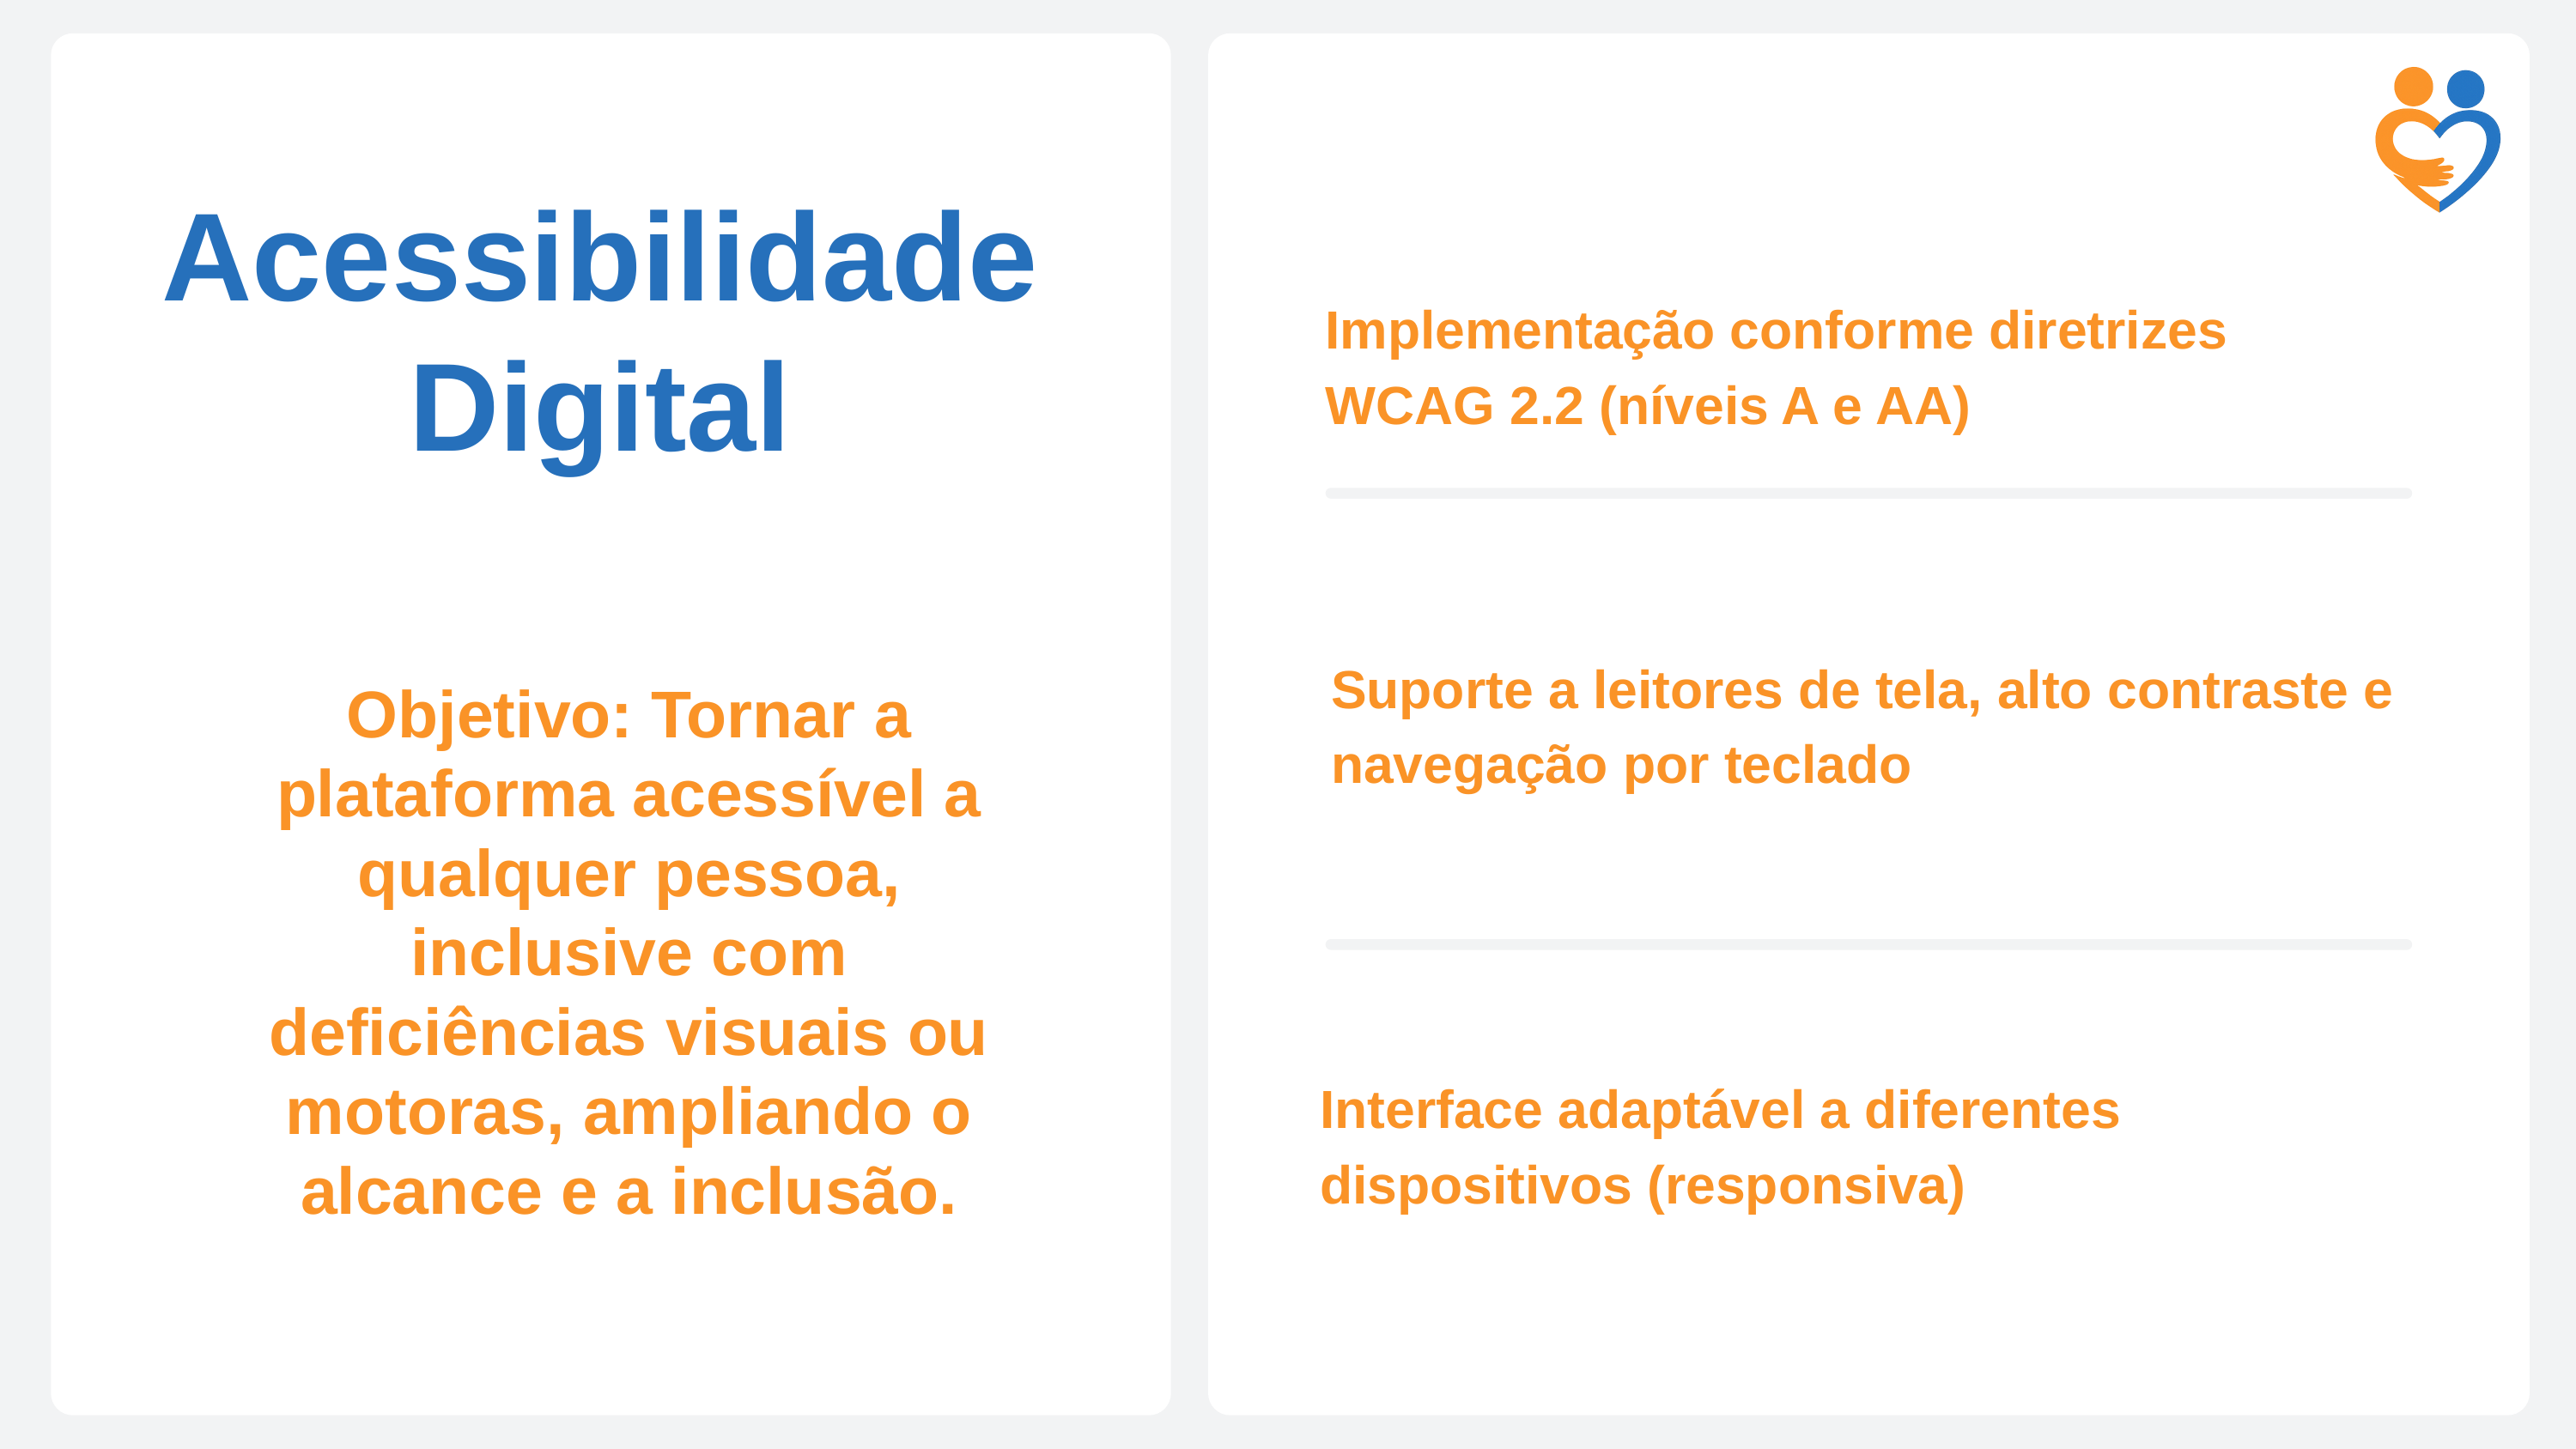

Acessibilidade Digital
Implementação conforme diretrizes WCAG 2.2 (níveis A e AA)

Suporte a leitores de tela, alto contraste e navegação por teclado
Objetivo: Tornar a plataforma acessível a qualquer pessoa, inclusive com deficiências visuais ou motoras, ampliando o alcance e a inclusão.

Interface adaptável a diferentes dispositivos (responsiva)